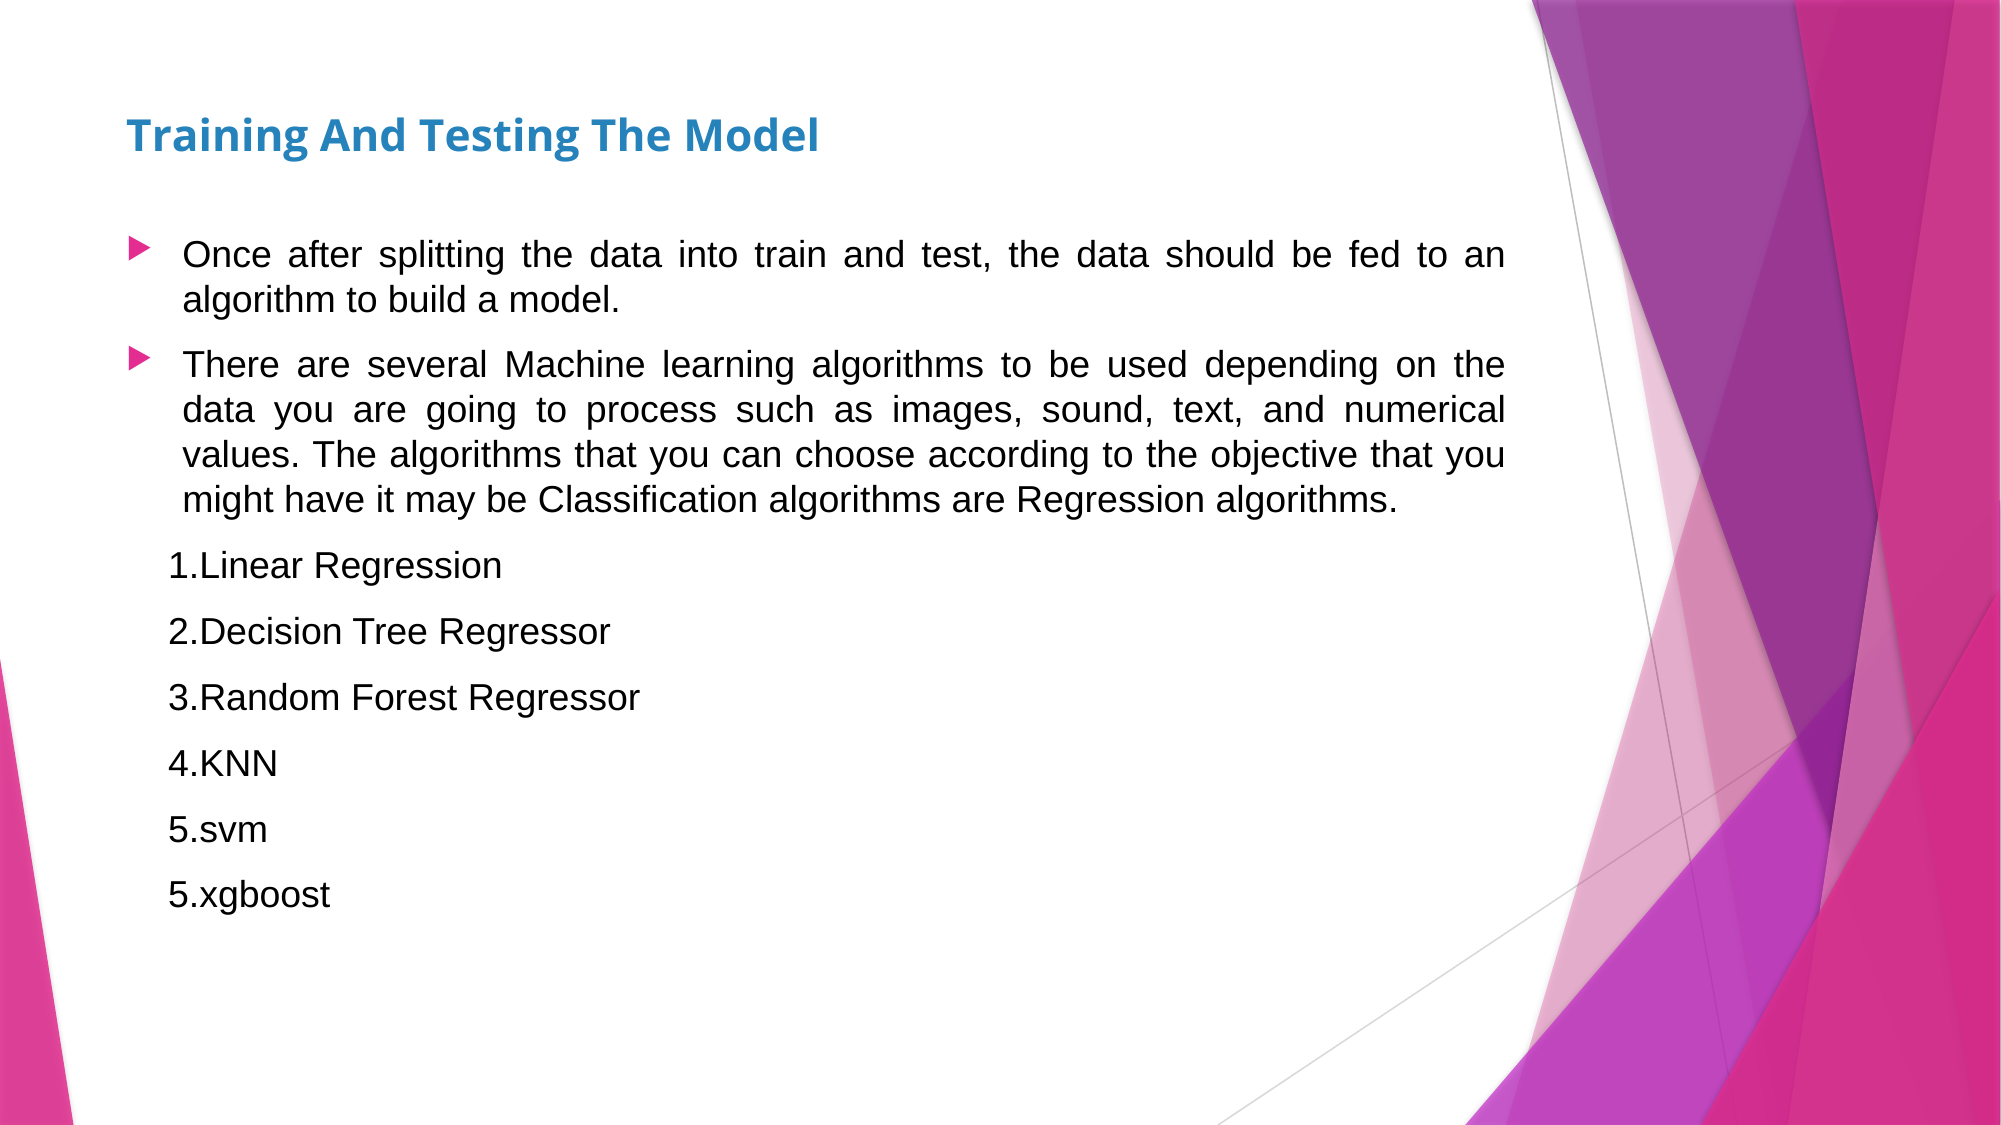

# Training And Testing The Model
Once after splitting the data into train and test, the data should be fed to an algorithm to build a model.
There are several Machine learning algorithms to be used depending on the data you are going to process such as images, sound, text, and numerical values. The algorithms that you can choose according to the objective that you might have it may be Classification algorithms are Regression algorithms.
    1.Linear Regression
    2.Decision Tree Regressor
    3.Random Forest Regressor
    4.KNN
    5.svm
    5.xgboost